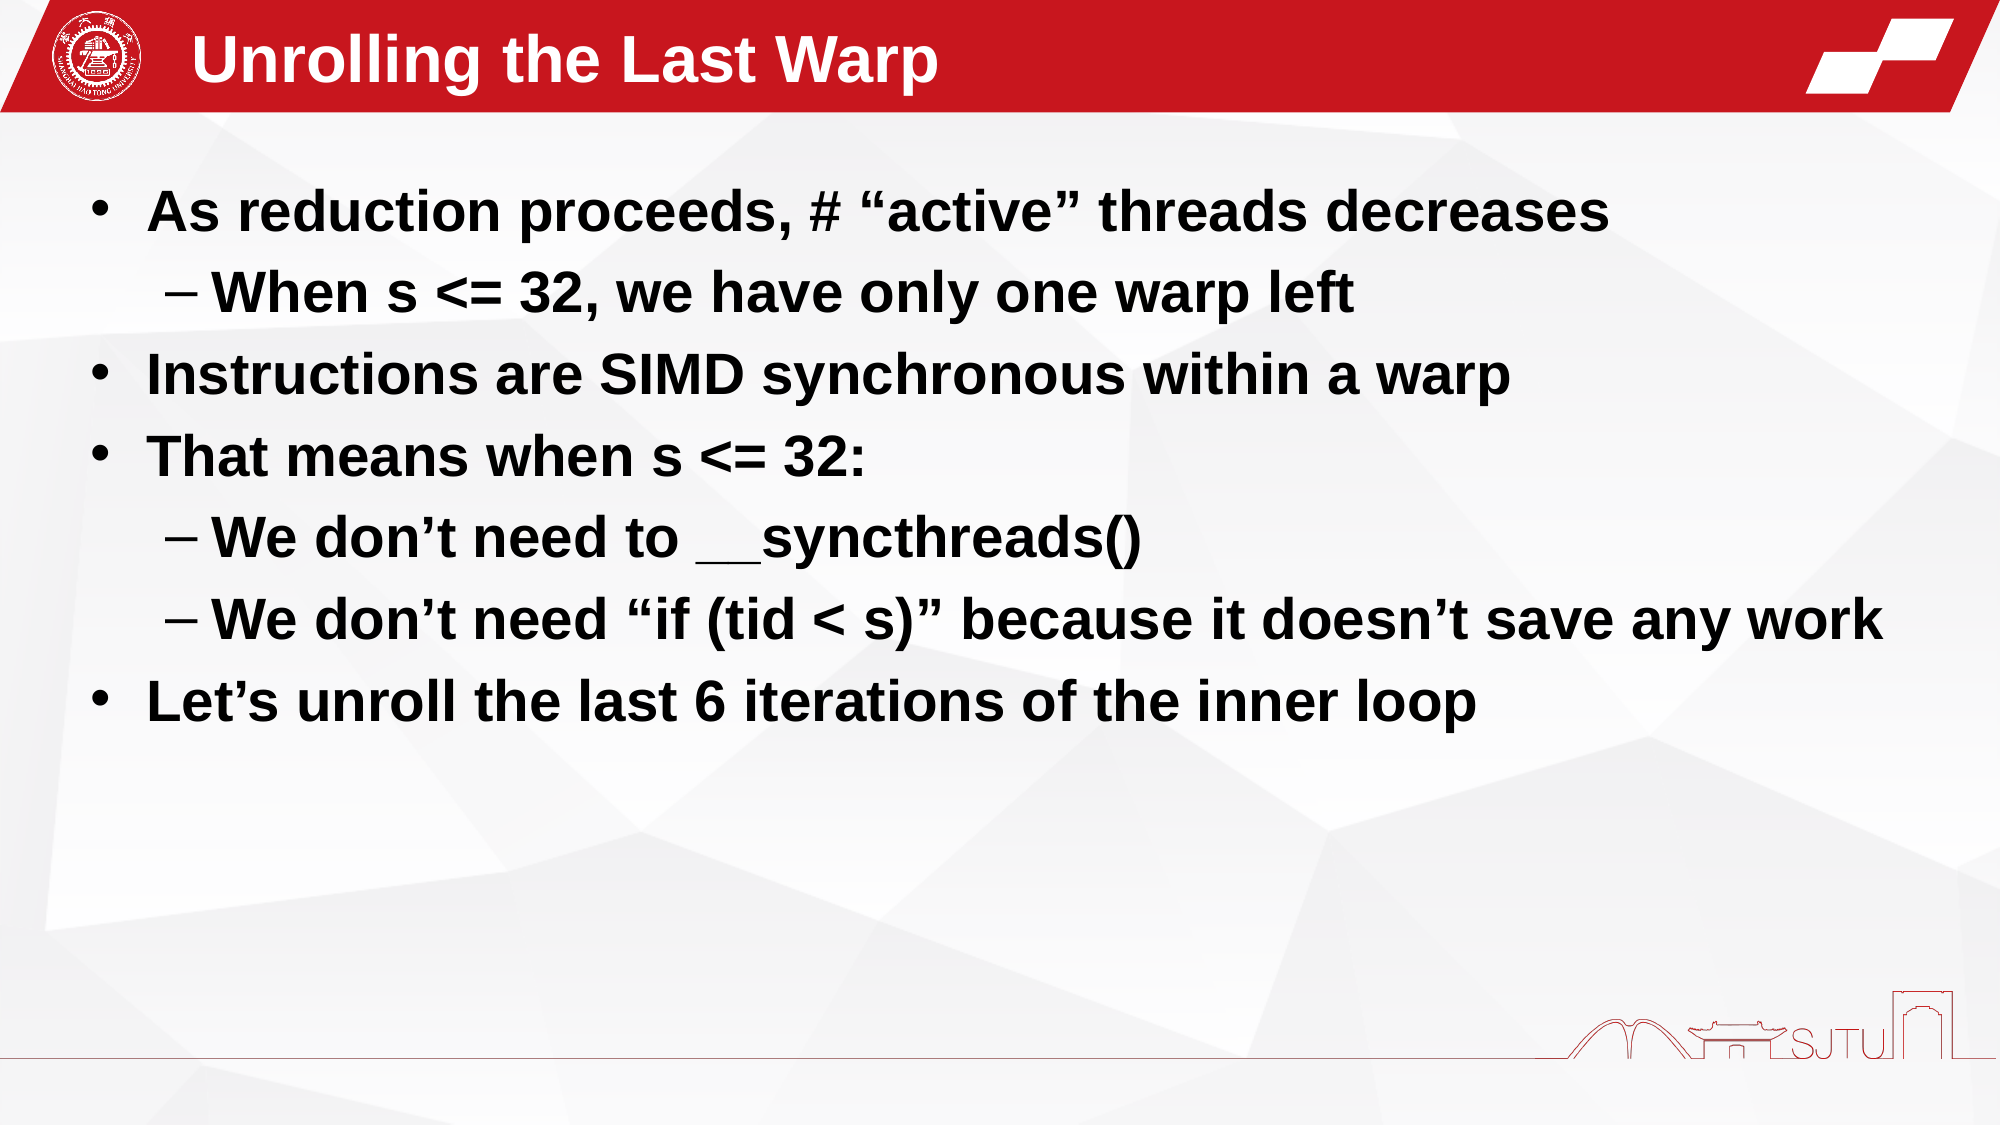

Unrolling the Last Warp
As reduction proceeds, # “active” threads decreases
When s <= 32, we have only one warp left
Instructions are SIMD synchronous within a warp
That means when s <= 32:
We don’t need to __syncthreads()
We don’t need “if (tid < s)” because it doesn’t save any work
Let’s unroll the last 6 iterations of the inner loop